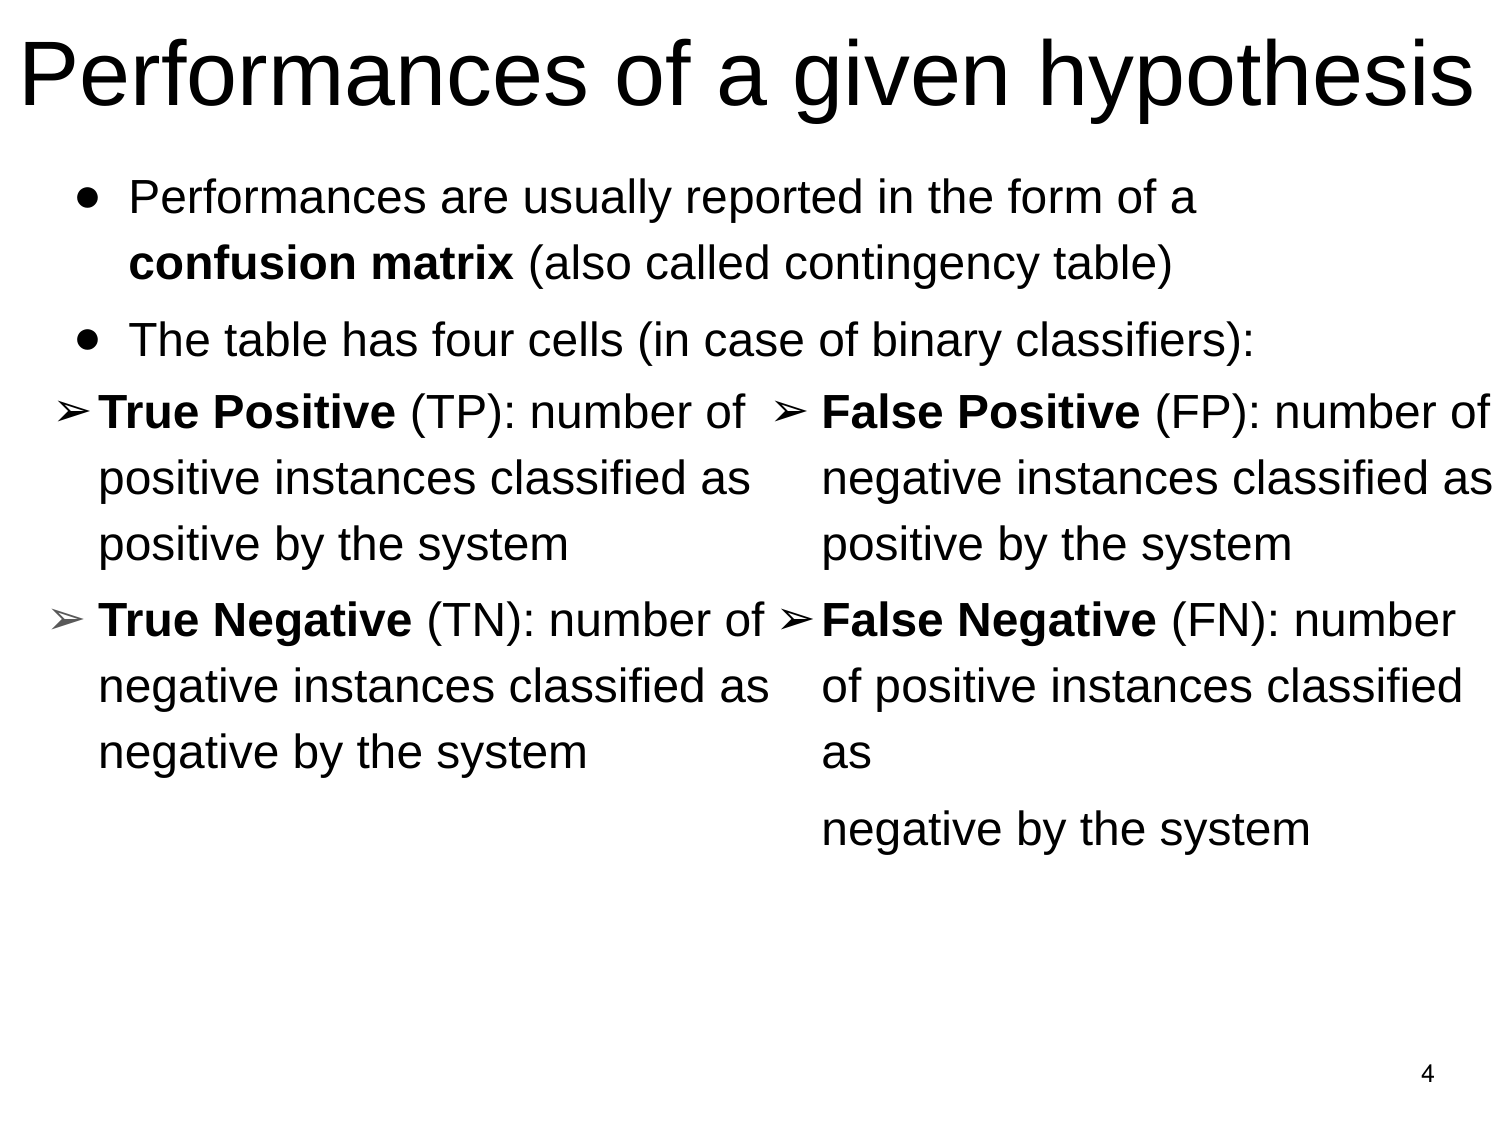

# Performances of a given hypothesis
Performances are usually reported in the form of a confusion matrix (also called contingency table)
The table has four cells (in case of binary classifiers):

True Positive (TP): number of positive instances classified as positive by the system
True Negative (TN): number of negative instances classified as negative by the system
False Positive (FP): number of negative instances classified as positive by the system
False Negative (FN): number of positive instances classified as
negative by the system
4